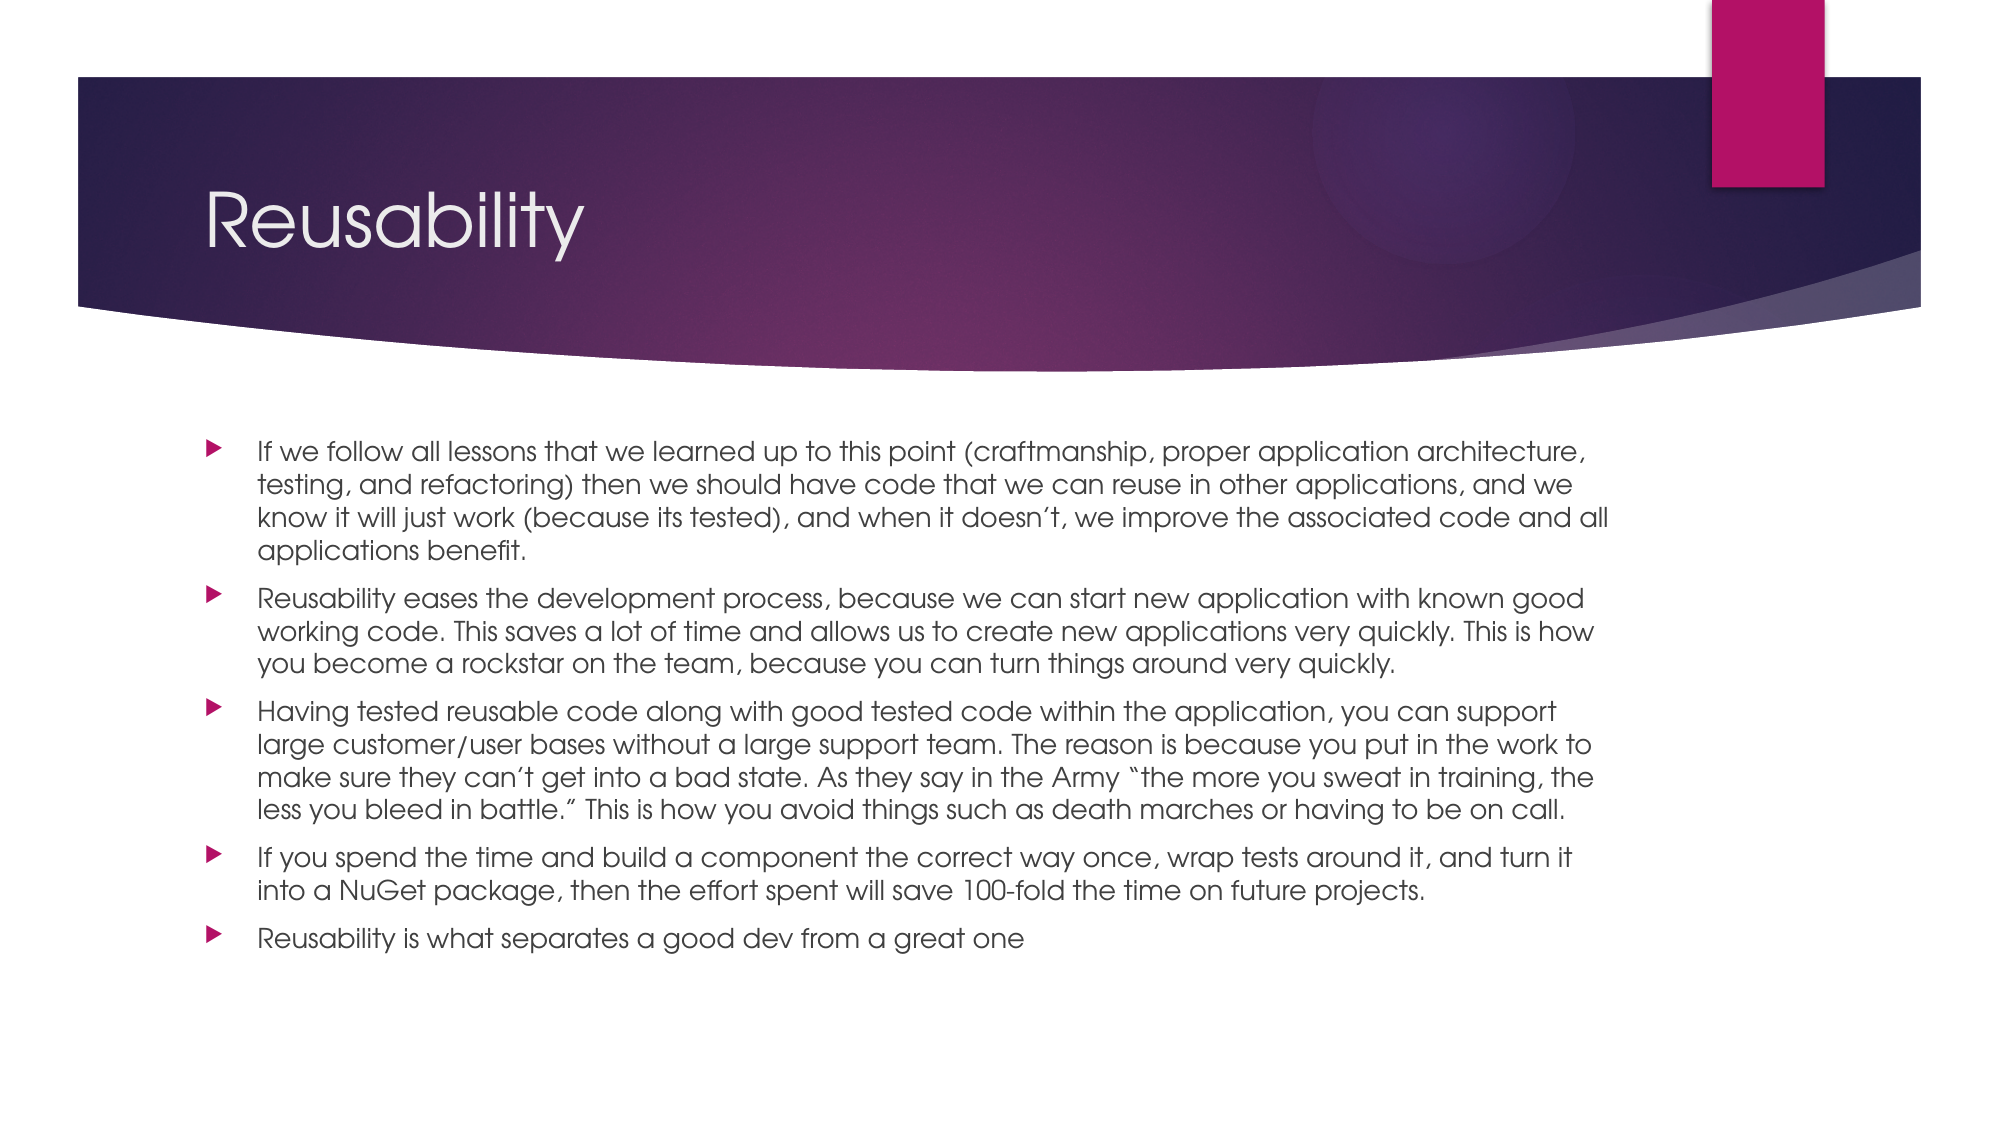

# Reusability
If we follow all lessons that we learned up to this point (craftmanship, proper application architecture, testing, and refactoring) then we should have code that we can reuse in other applications, and we know it will just work (because its tested), and when it doesn’t, we improve the associated code and all applications benefit.
Reusability eases the development process, because we can start new application with known good working code. This saves a lot of time and allows us to create new applications very quickly. This is how you become a rockstar on the team, because you can turn things around very quickly.
Having tested reusable code along with good tested code within the application, you can support large customer/user bases without a large support team. The reason is because you put in the work to make sure they can’t get into a bad state. As they say in the Army “the more you sweat in training, the less you bleed in battle.” This is how you avoid things such as death marches or having to be on call.
If you spend the time and build a component the correct way once, wrap tests around it, and turn it into a NuGet package, then the effort spent will save 100-fold the time on future projects.
Reusability is what separates a good dev from a great one